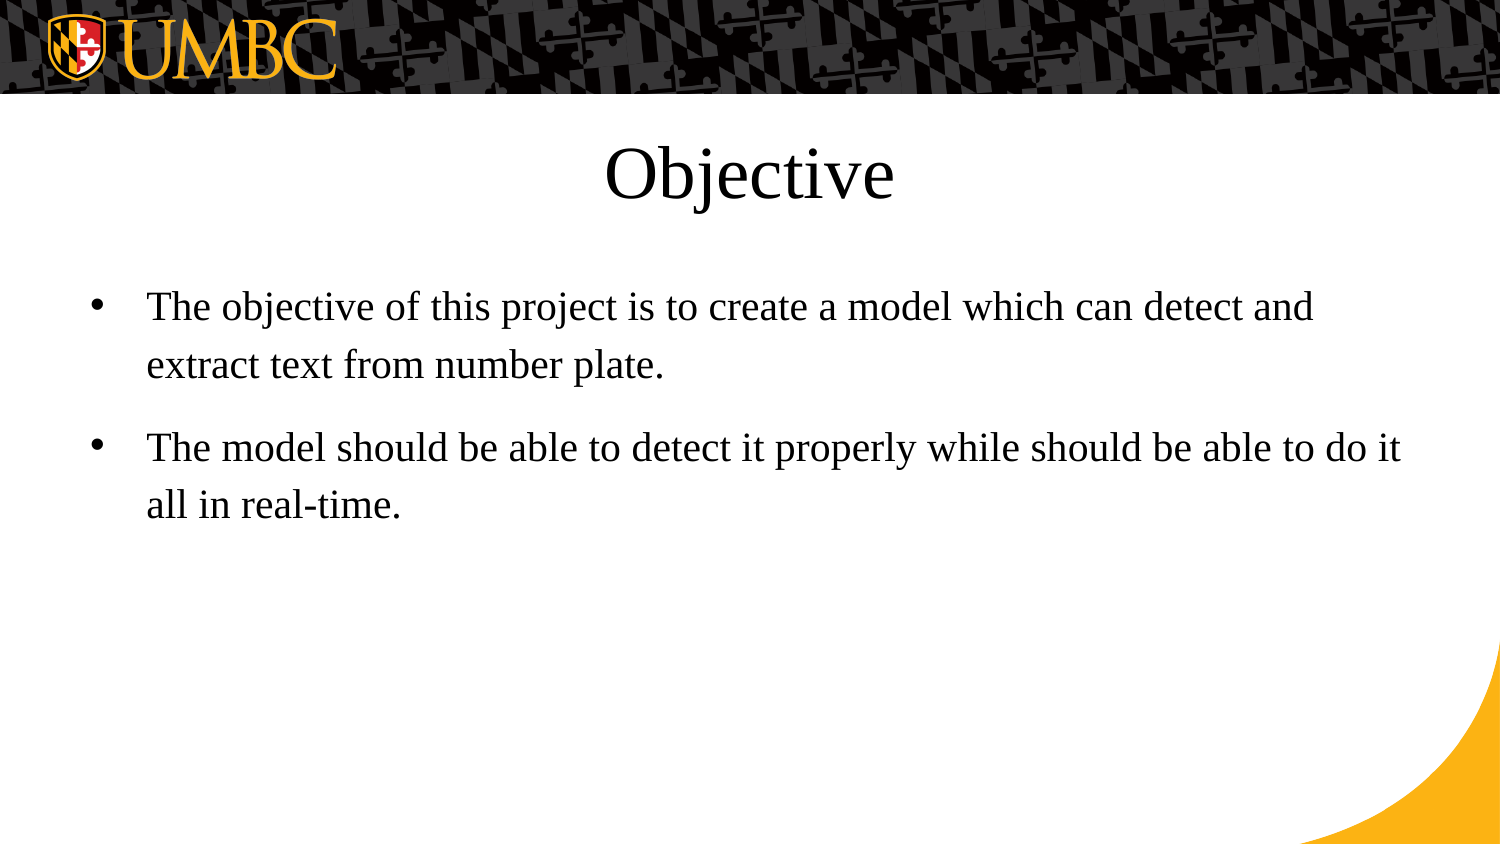

# Objective
The objective of this project is to create a model which can detect and extract text from number plate.
The model should be able to detect it properly while should be able to do it all in real-time.